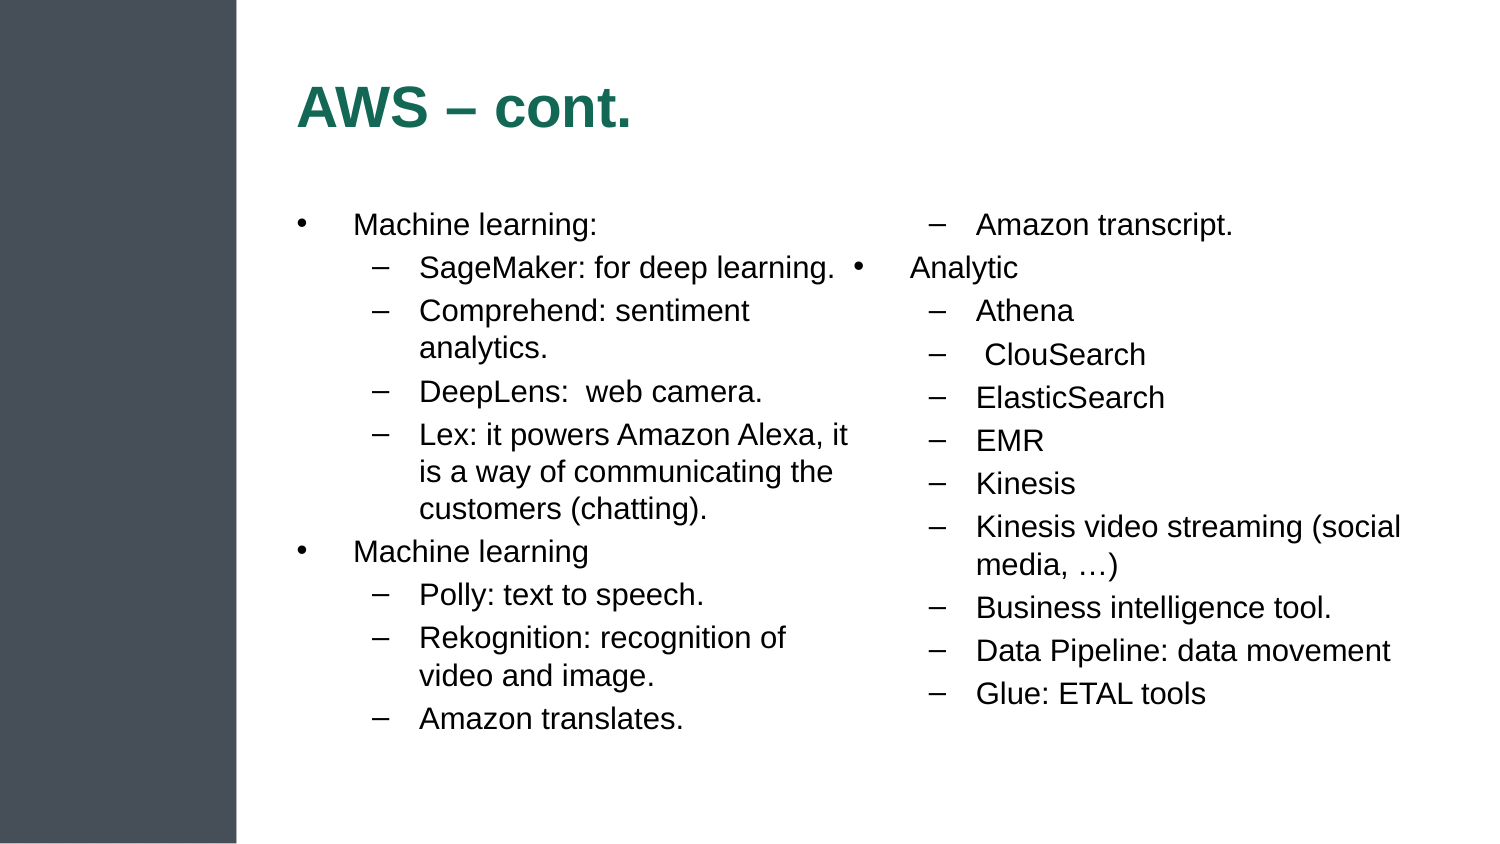

# AWS – cont.
Machine learning:
SageMaker: for deep learning.
Comprehend: sentiment analytics.
DeepLens:  web camera.
Lex: it powers Amazon Alexa, it is a way of communicating the customers (chatting).
Machine learning
Polly: text to speech.
Rekognition: recognition of video and image.
Amazon translates.
Amazon transcript.
Analytic
Athena
 ClouSearch
ElasticSearch
EMR
Kinesis
Kinesis video streaming (social media, …)
Business intelligence tool.
Data Pipeline: data movement
Glue: ETAL tools